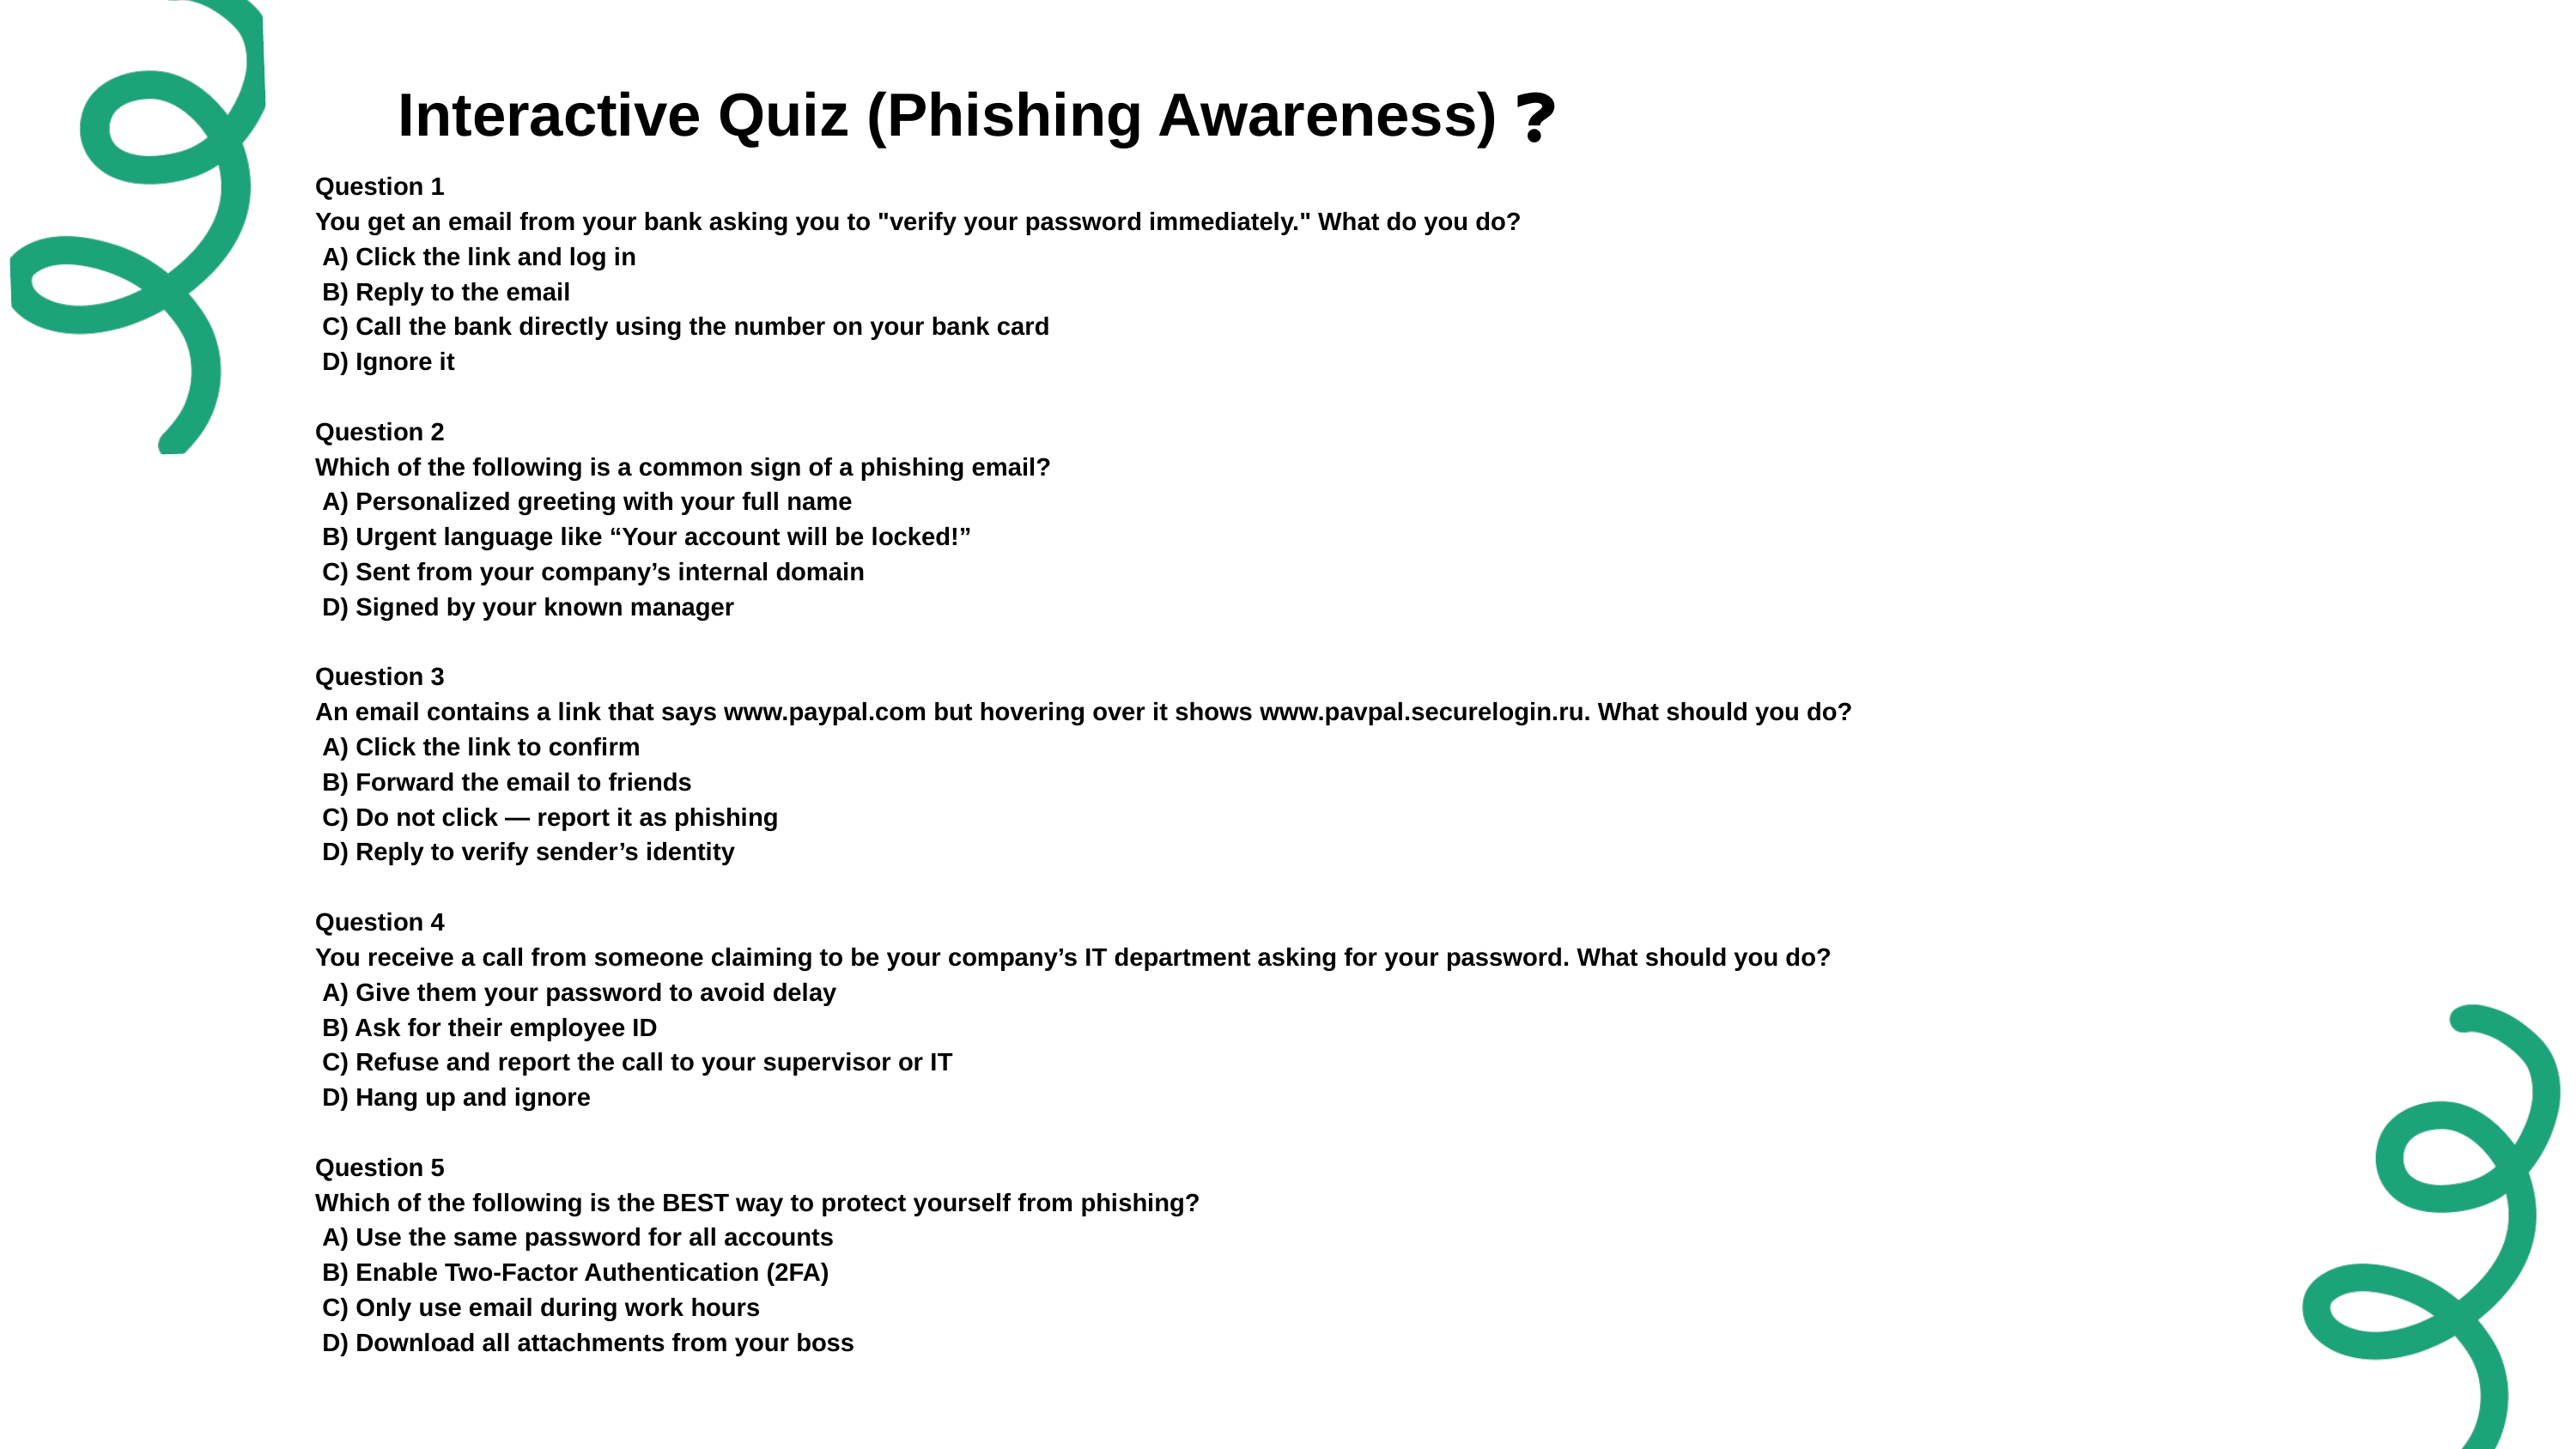

Interactive Quiz (Phishing Awareness) ❓
Question 1
You get an email from your bank asking you to "verify your password immediately." What do you do?
 A) Click the link and log in
 B) Reply to the email
 C) Call the bank directly using the number on your bank card
 D) Ignore it

Question 2
Which of the following is a common sign of a phishing email?
 A) Personalized greeting with your full name
 B) Urgent language like “Your account will be locked!”
 C) Sent from your company’s internal domain
 D) Signed by your known manager

Question 3
An email contains a link that says www.paypal.com but hovering over it shows www.pavpal.securelogin.ru. What should you do?
 A) Click the link to confirm
 B) Forward the email to friends
 C) Do not click — report it as phishing
 D) Reply to verify sender’s identity

Question 4
You receive a call from someone claiming to be your company’s IT department asking for your password. What should you do?
 A) Give them your password to avoid delay
 B) Ask for their employee ID
 C) Refuse and report the call to your supervisor or IT
 D) Hang up and ignore

Question 5
Which of the following is the BEST way to protect yourself from phishing?
 A) Use the same password for all accounts
 B) Enable Two-Factor Authentication (2FA)
 C) Only use email during work hours
 D) Download all attachments from your boss